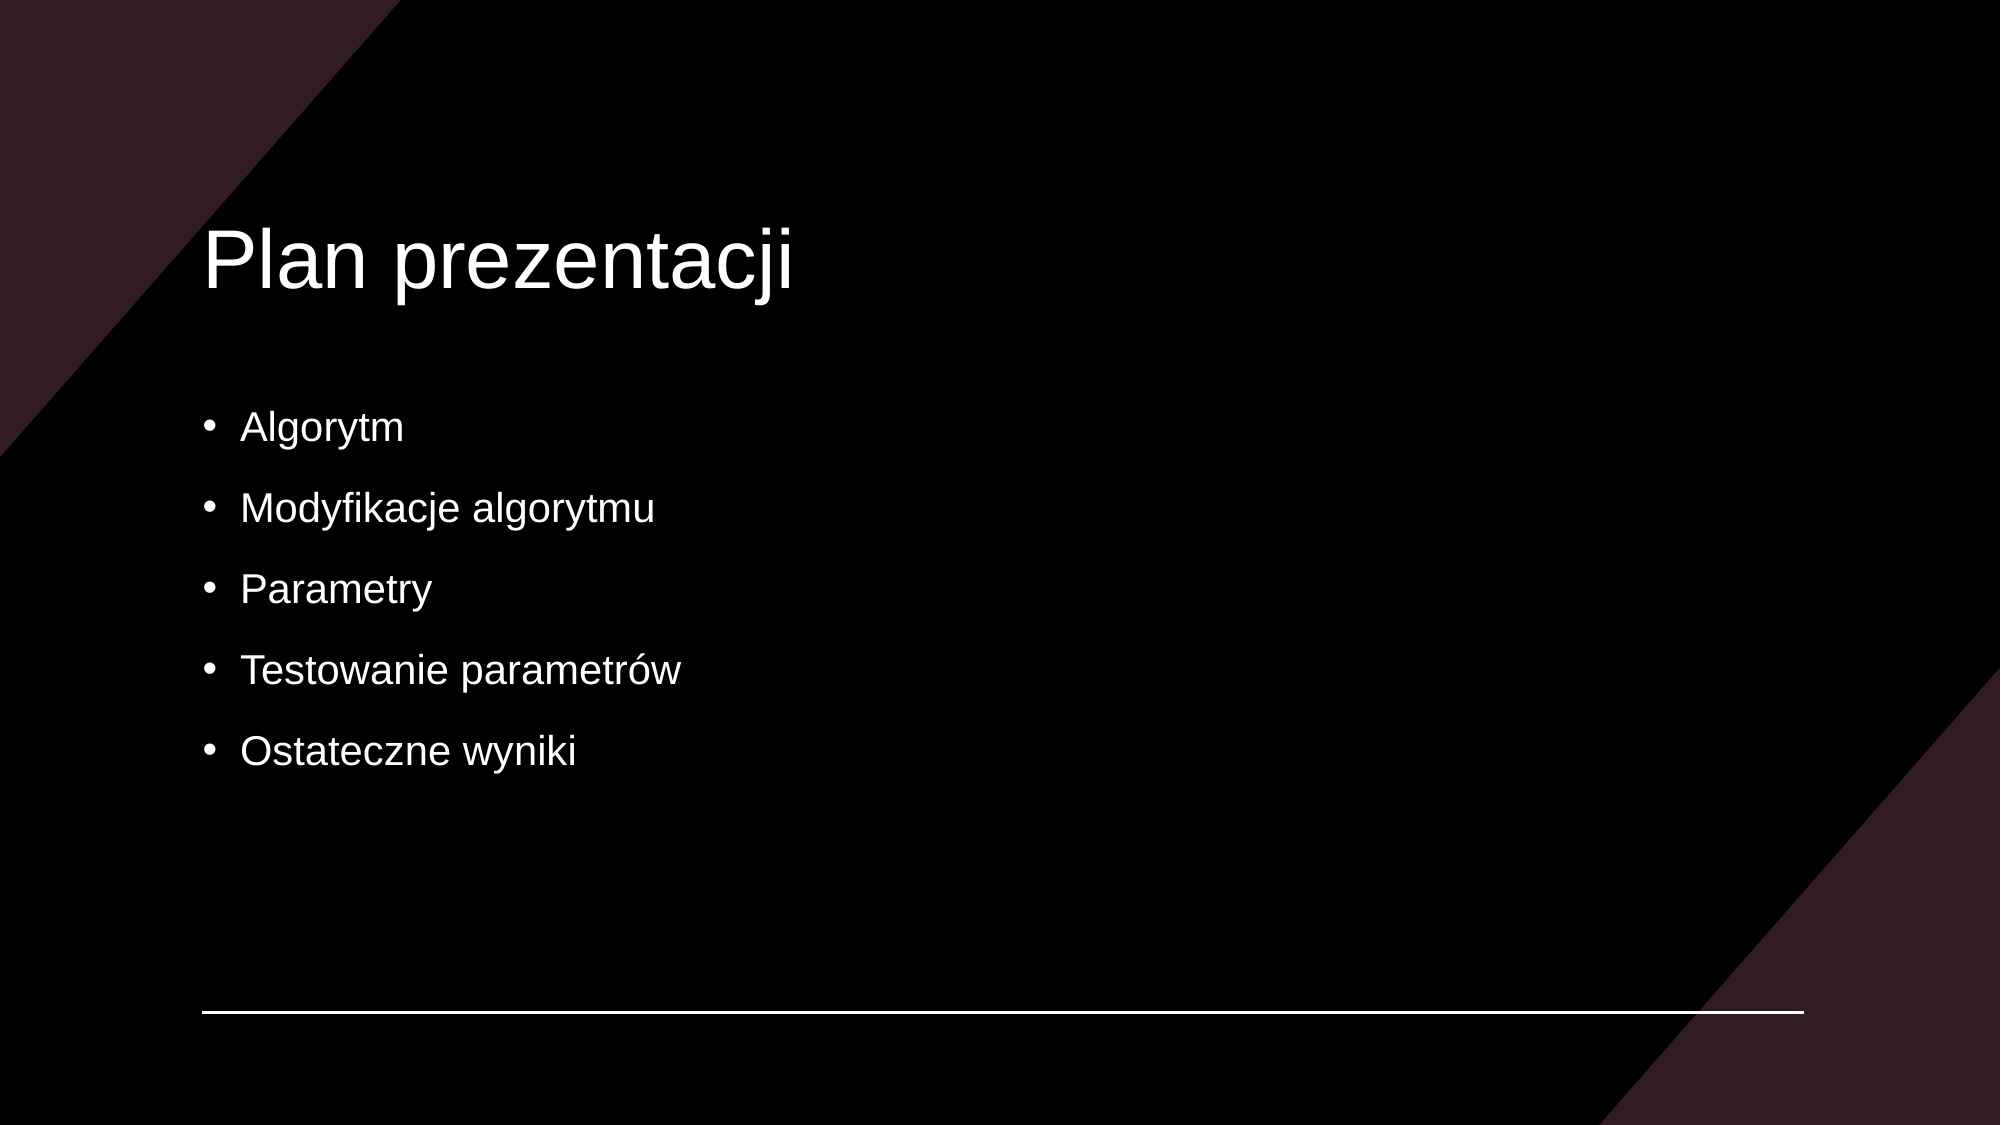

# Plan prezentacji
Algorytm
Modyfikacje algorytmu
Parametry
Testowanie parametrów
Ostateczne wyniki